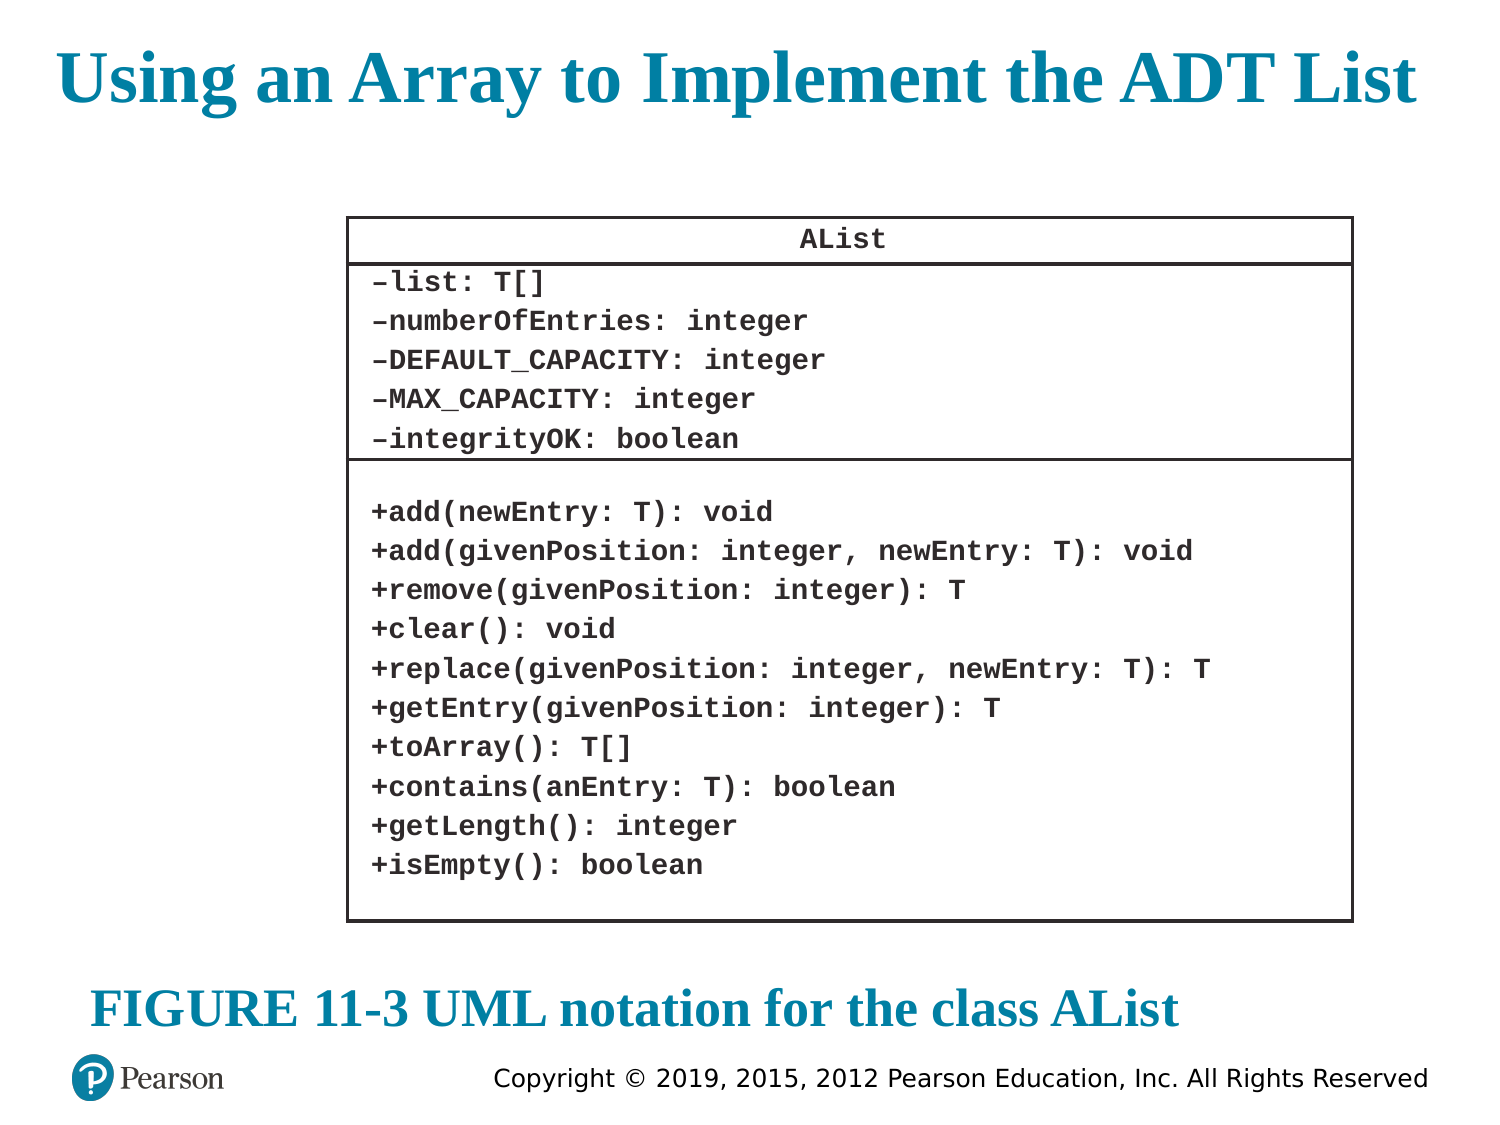

# Using an Array to Implement the ADT List
| AList |
| --- |
| –list: T[] –numberOfEntries: integer –DEFAULT\_CAPACITY: integer –MAX\_CAPACITY: integer –integrityOK: boolean |
| +add(newEntry: T): void +add(givenPosition: integer, newEntry: T): void +remove(givenPosition: integer): T +clear(): void +replace(givenPosition: integer, newEntry: T): T +getEntry(givenPosition: integer): T +toArray(): T[] +contains(anEntry: T): boolean +getLength(): integer +isEmpty(): boolean |
FIGURE 11-3 UML notation for the class AList